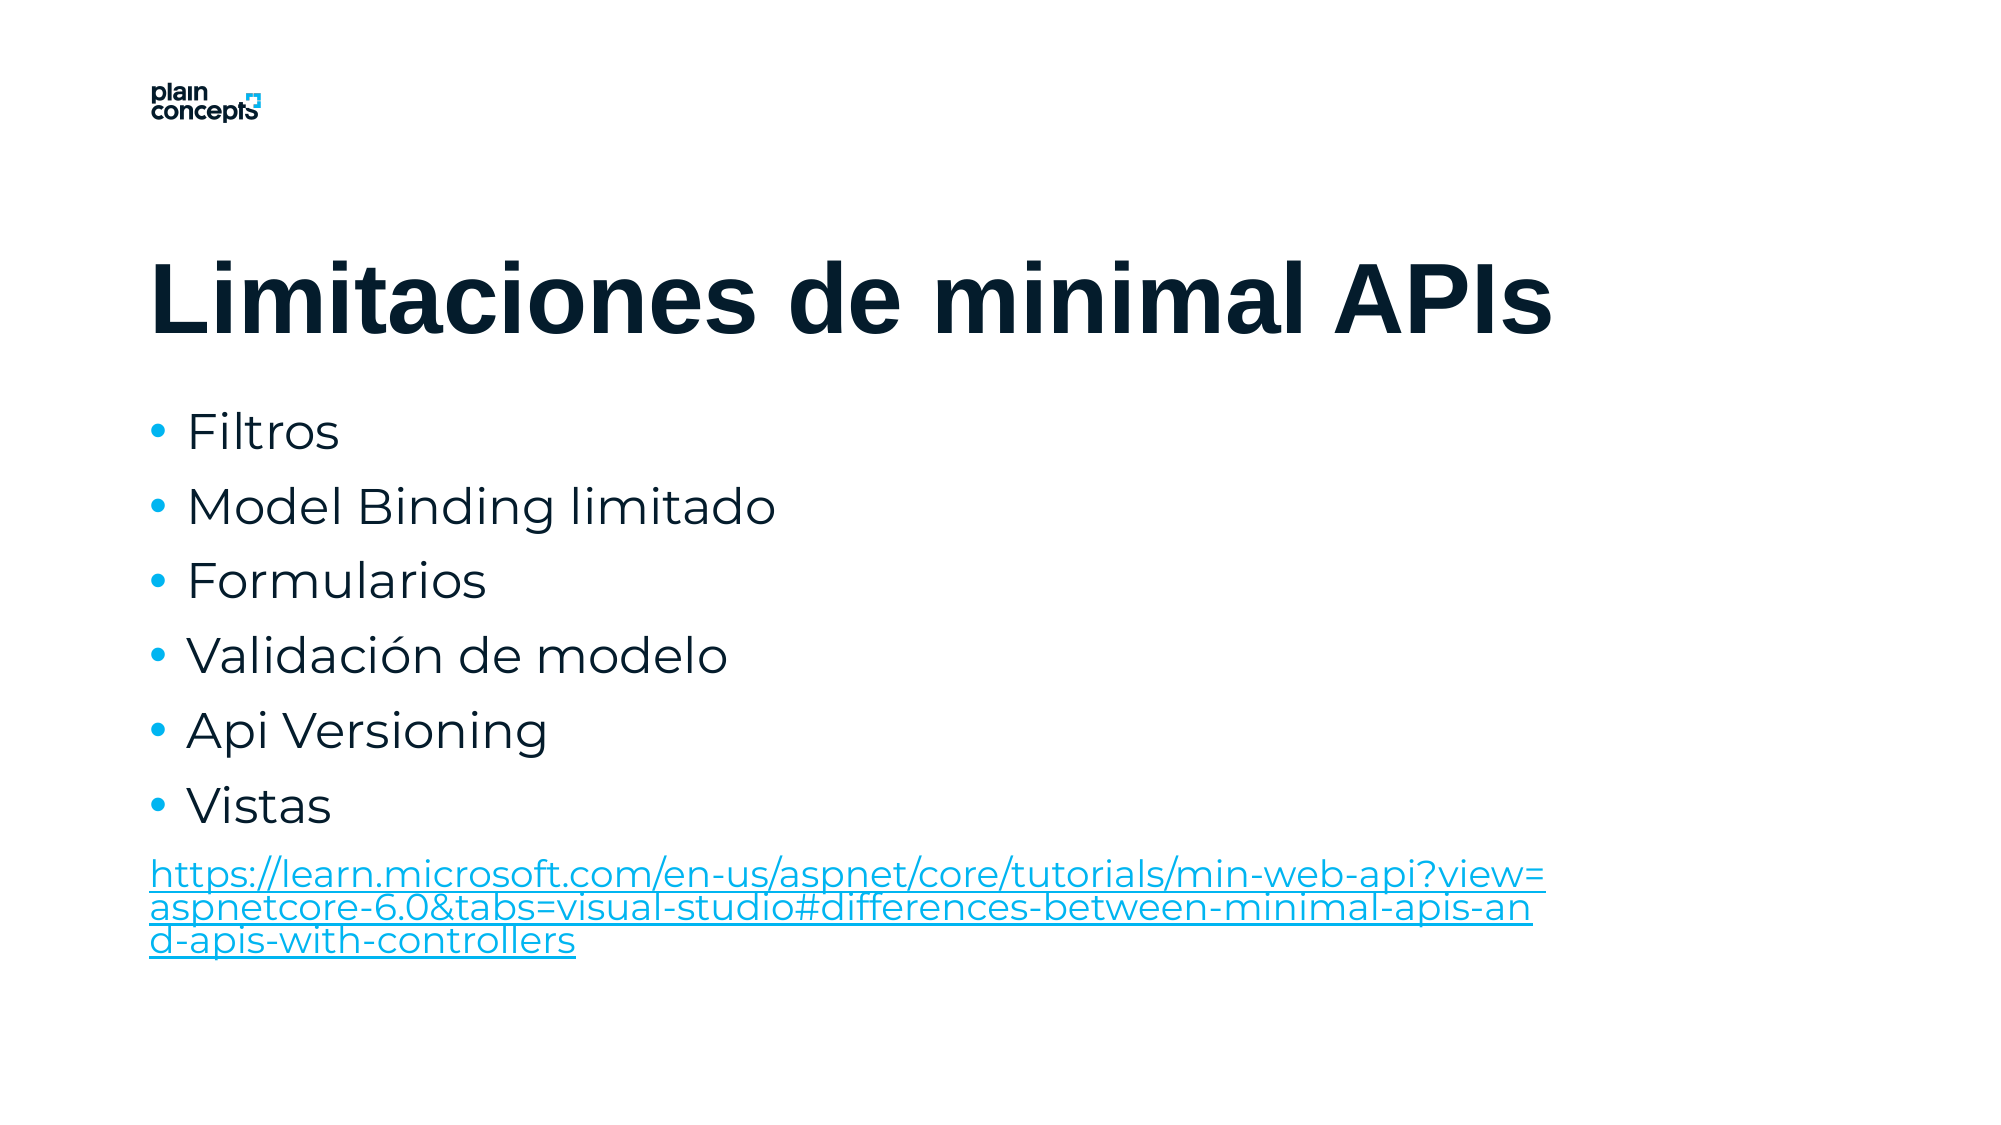

Limitaciones de minimal APIs
Filtros
Model Binding limitado
Formularios
Validación de modelo
Api Versioning
Vistas
https://learn.microsoft.com/en-us/aspnet/core/tutorials/min-web-api?view=aspnetcore-6.0&tabs=visual-studio#differences-between-minimal-apis-and-apis-with-controllers